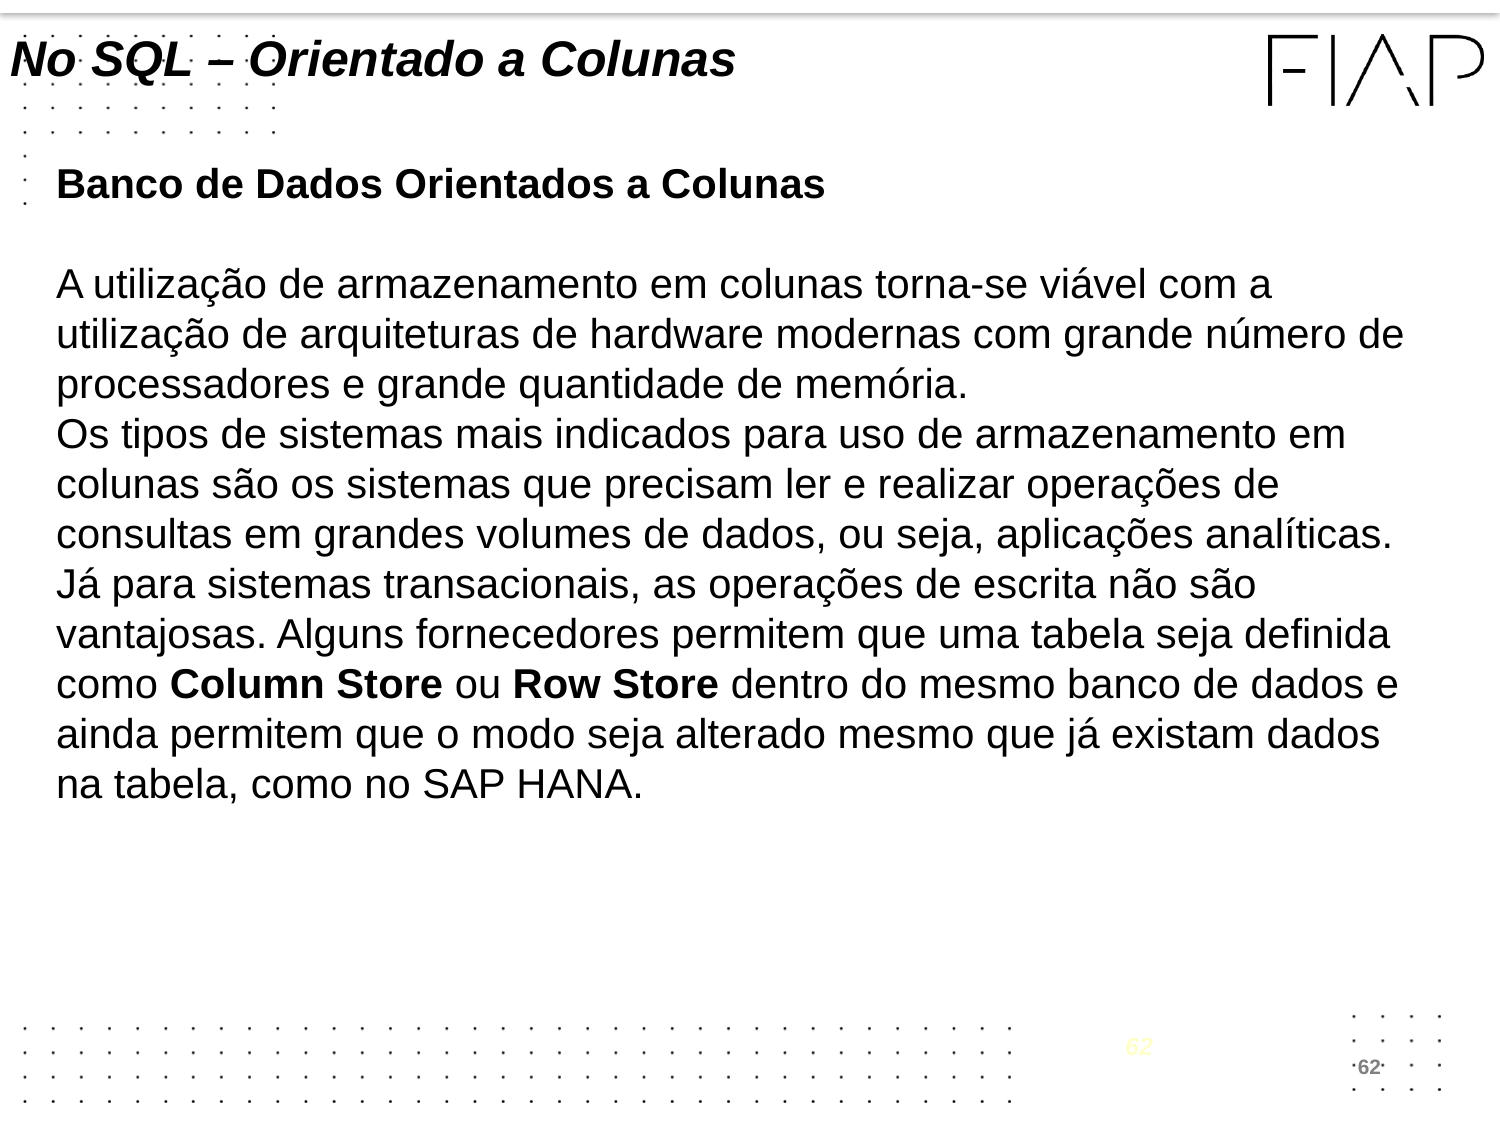

No SQL – Orientado a Colunas
Banco de Dados Orientados a Colunas

A utilização de armazenamento em colunas torna-se viável com a utilização de arquiteturas de hardware modernas com grande número de processadores e grande quantidade de memória.
Os tipos de sistemas mais indicados para uso de armazenamento em colunas são os sistemas que precisam ler e realizar operações de consultas em grandes volumes de dados, ou seja, aplicações analíticas.
Já para sistemas transacionais, as operações de escrita não são vantajosas. Alguns fornecedores permitem que uma tabela seja definida como Column Store ou Row Store dentro do mesmo banco de dados e ainda permitem que o modo seja alterado mesmo que já existam dados na tabela, como no SAP HANA.